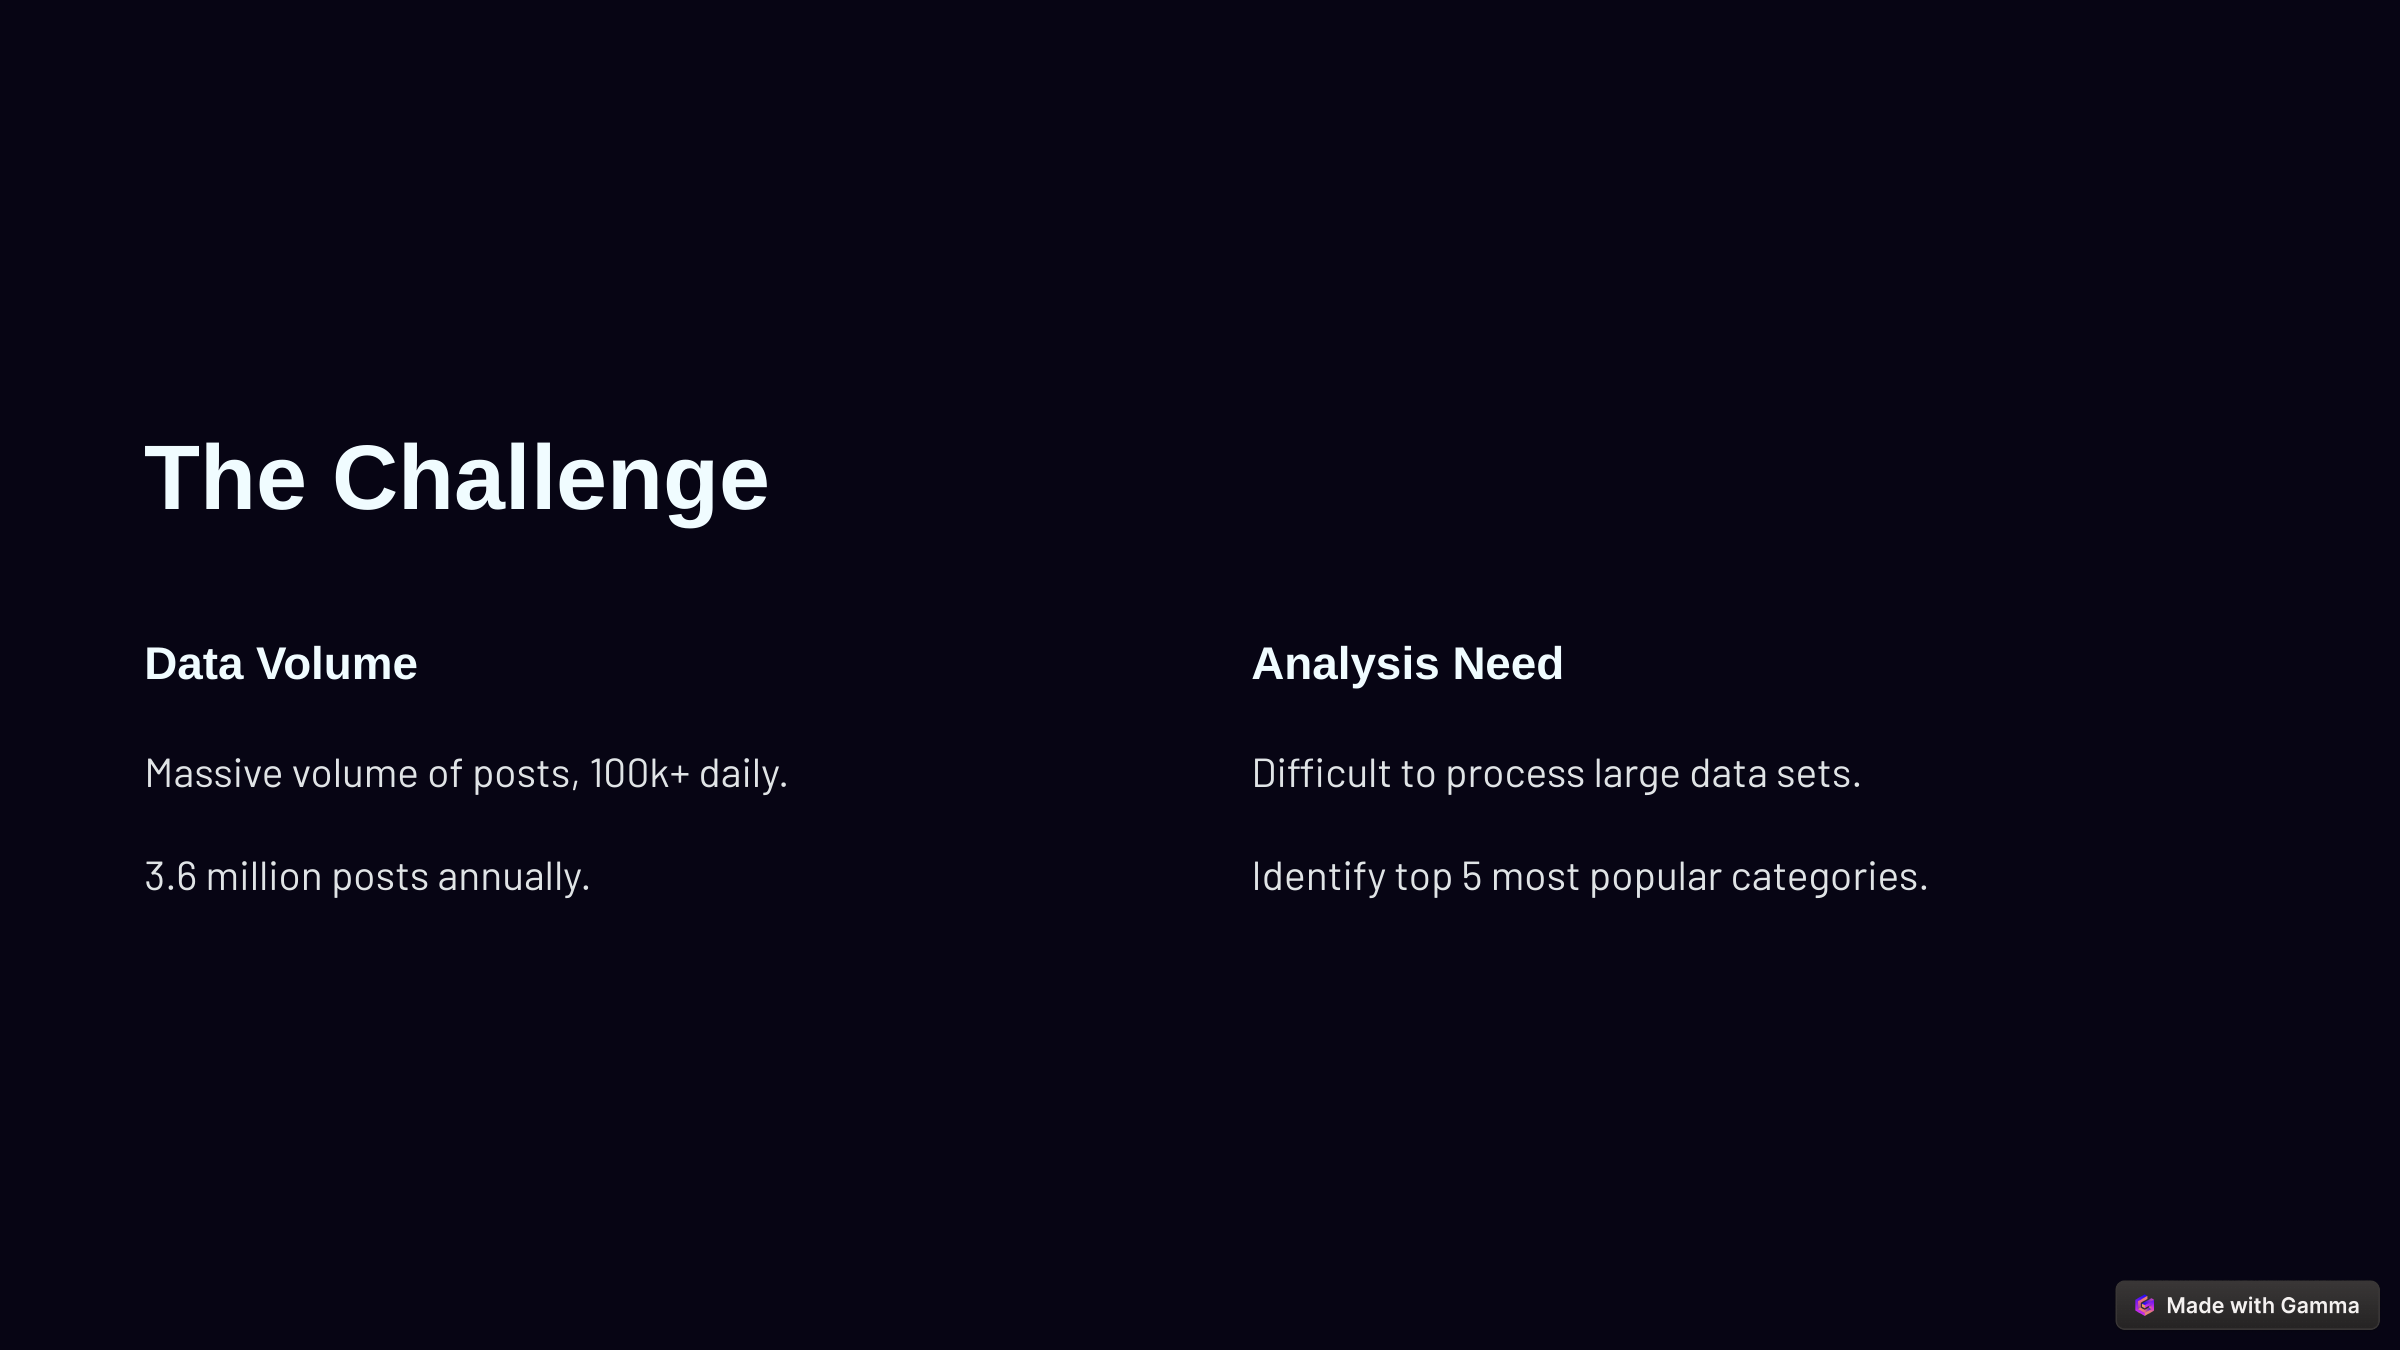

The Challenge
Data Volume
Analysis Need
Massive volume of posts, 100k+ daily.
Difficult to process large data sets.
3.6 million posts annually.
Identify top 5 most popular categories.